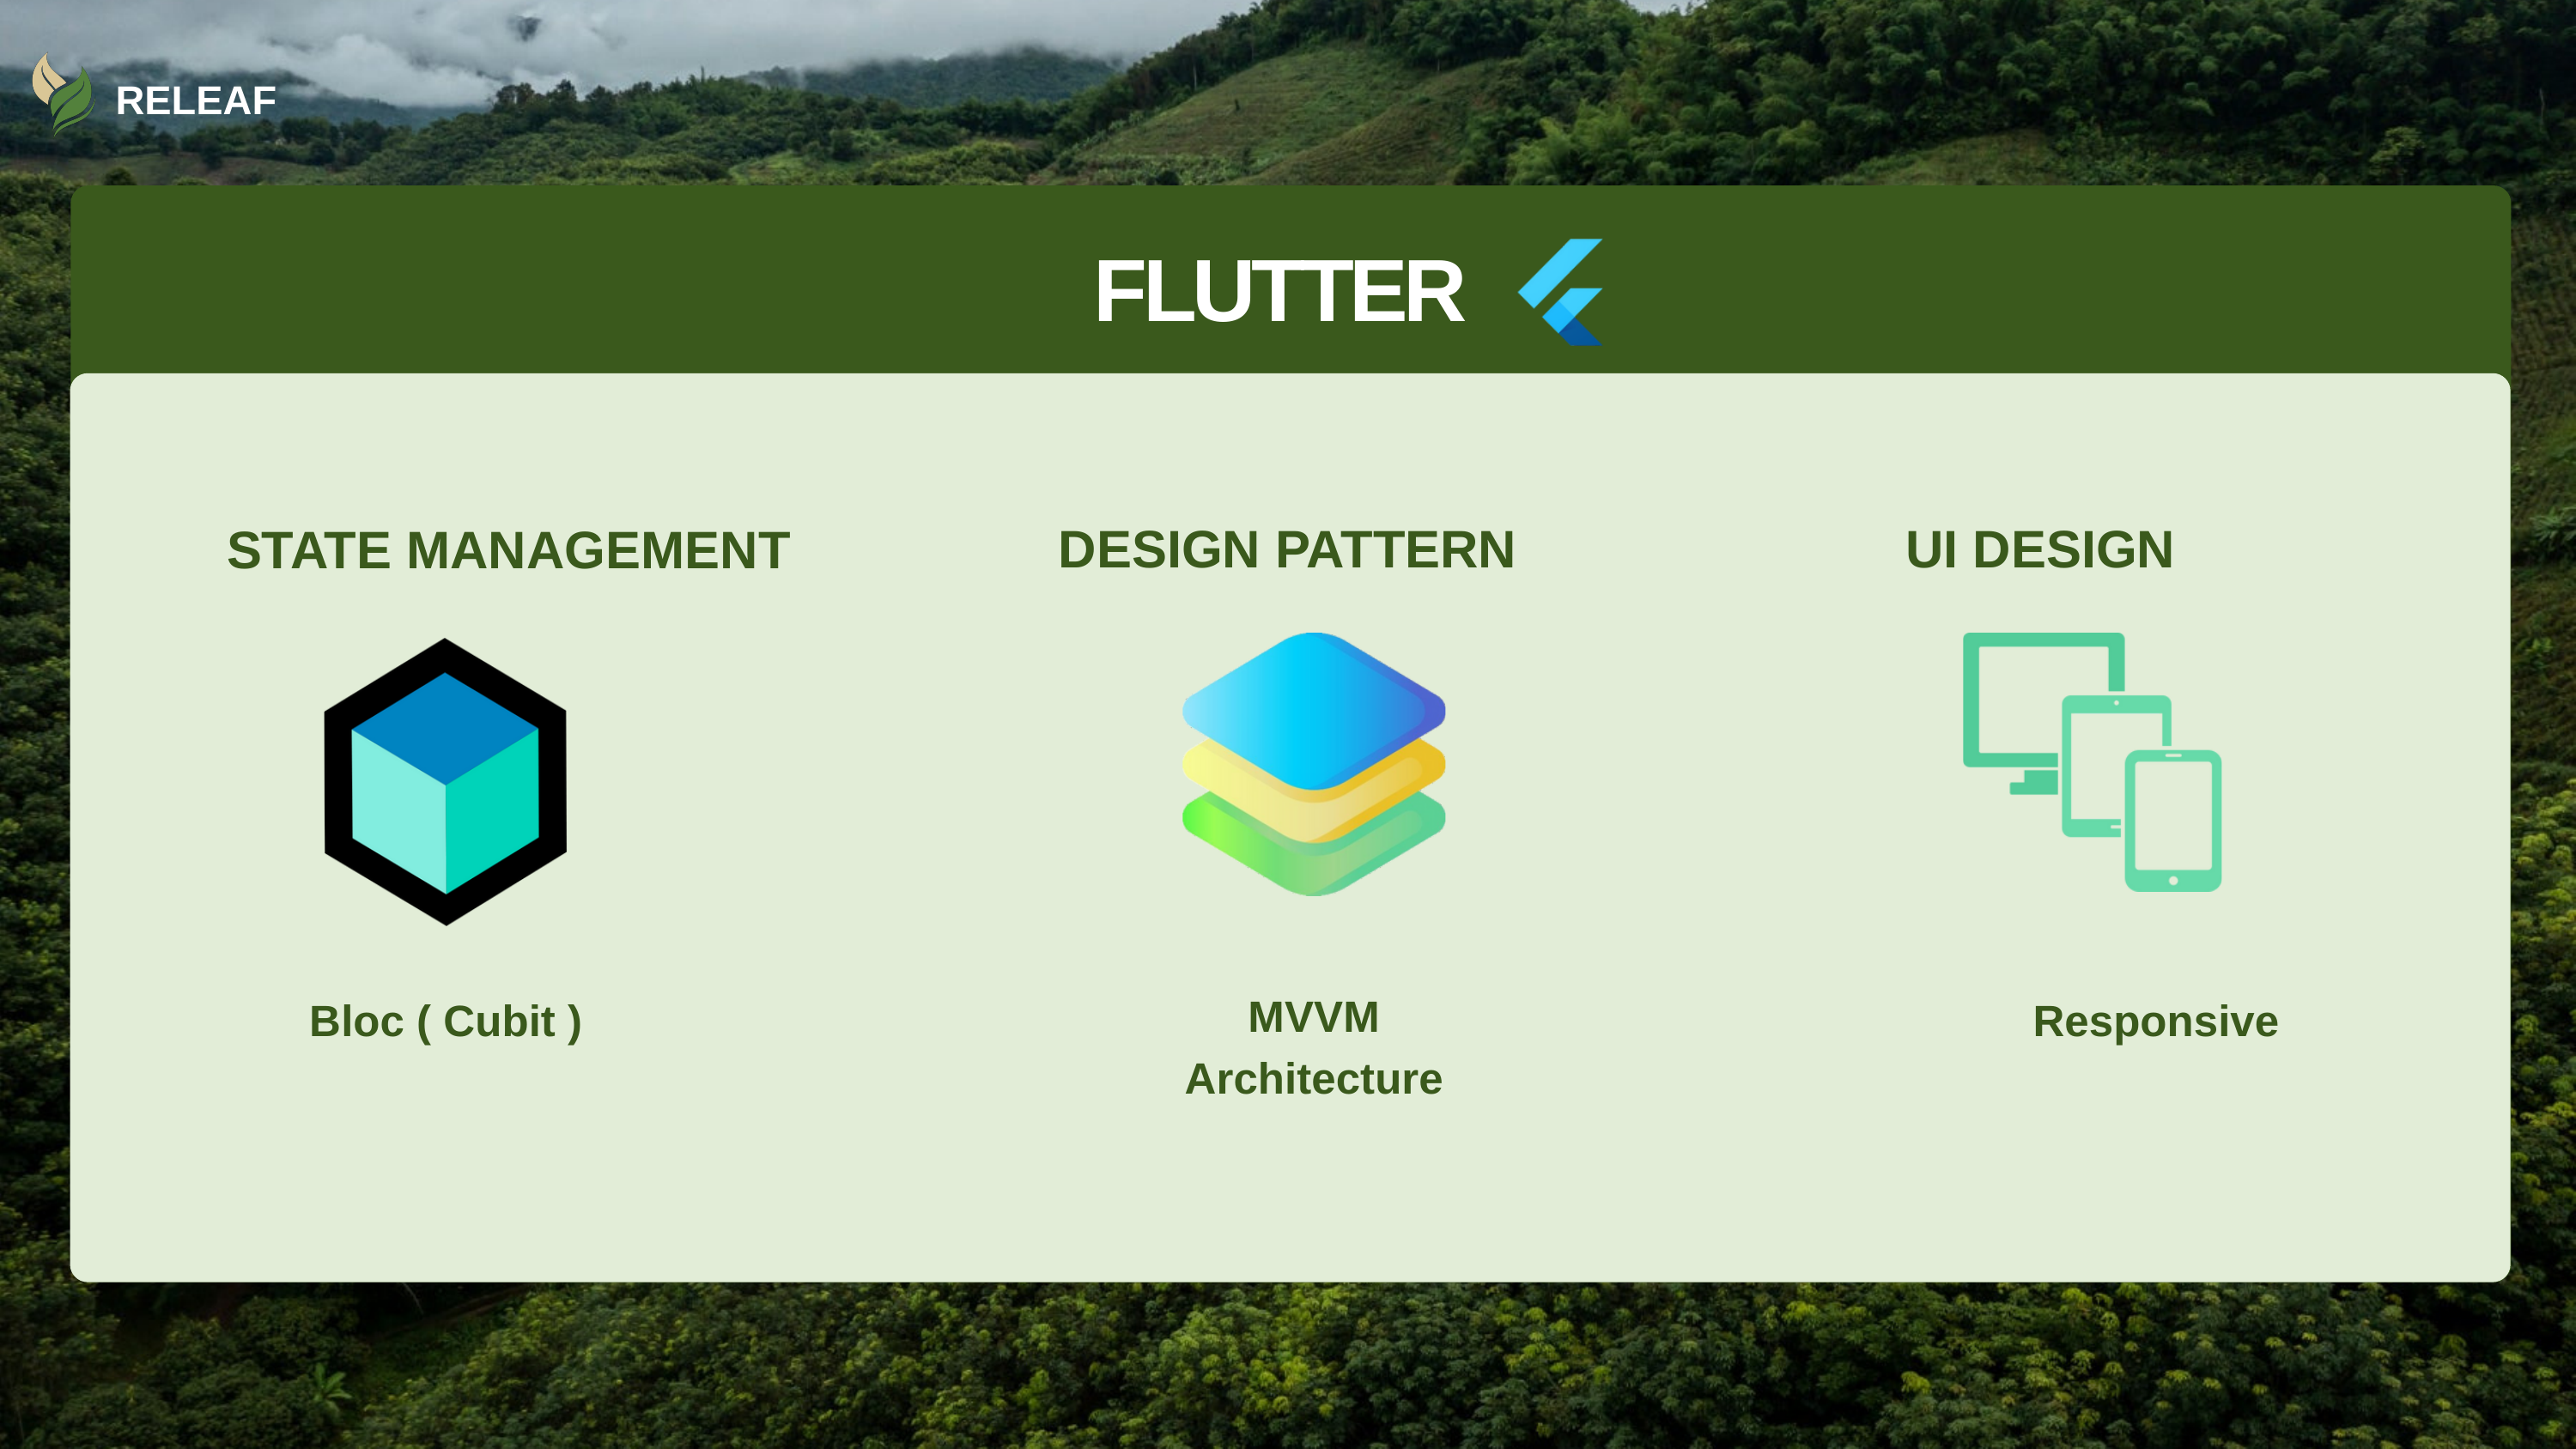

RELEAF

FLUTTER

DESIGN PATTERN
UI DESIGN
STATE MANAGEMENT

MVVM
Architecture
Bloc ( Cubit )
Responsive